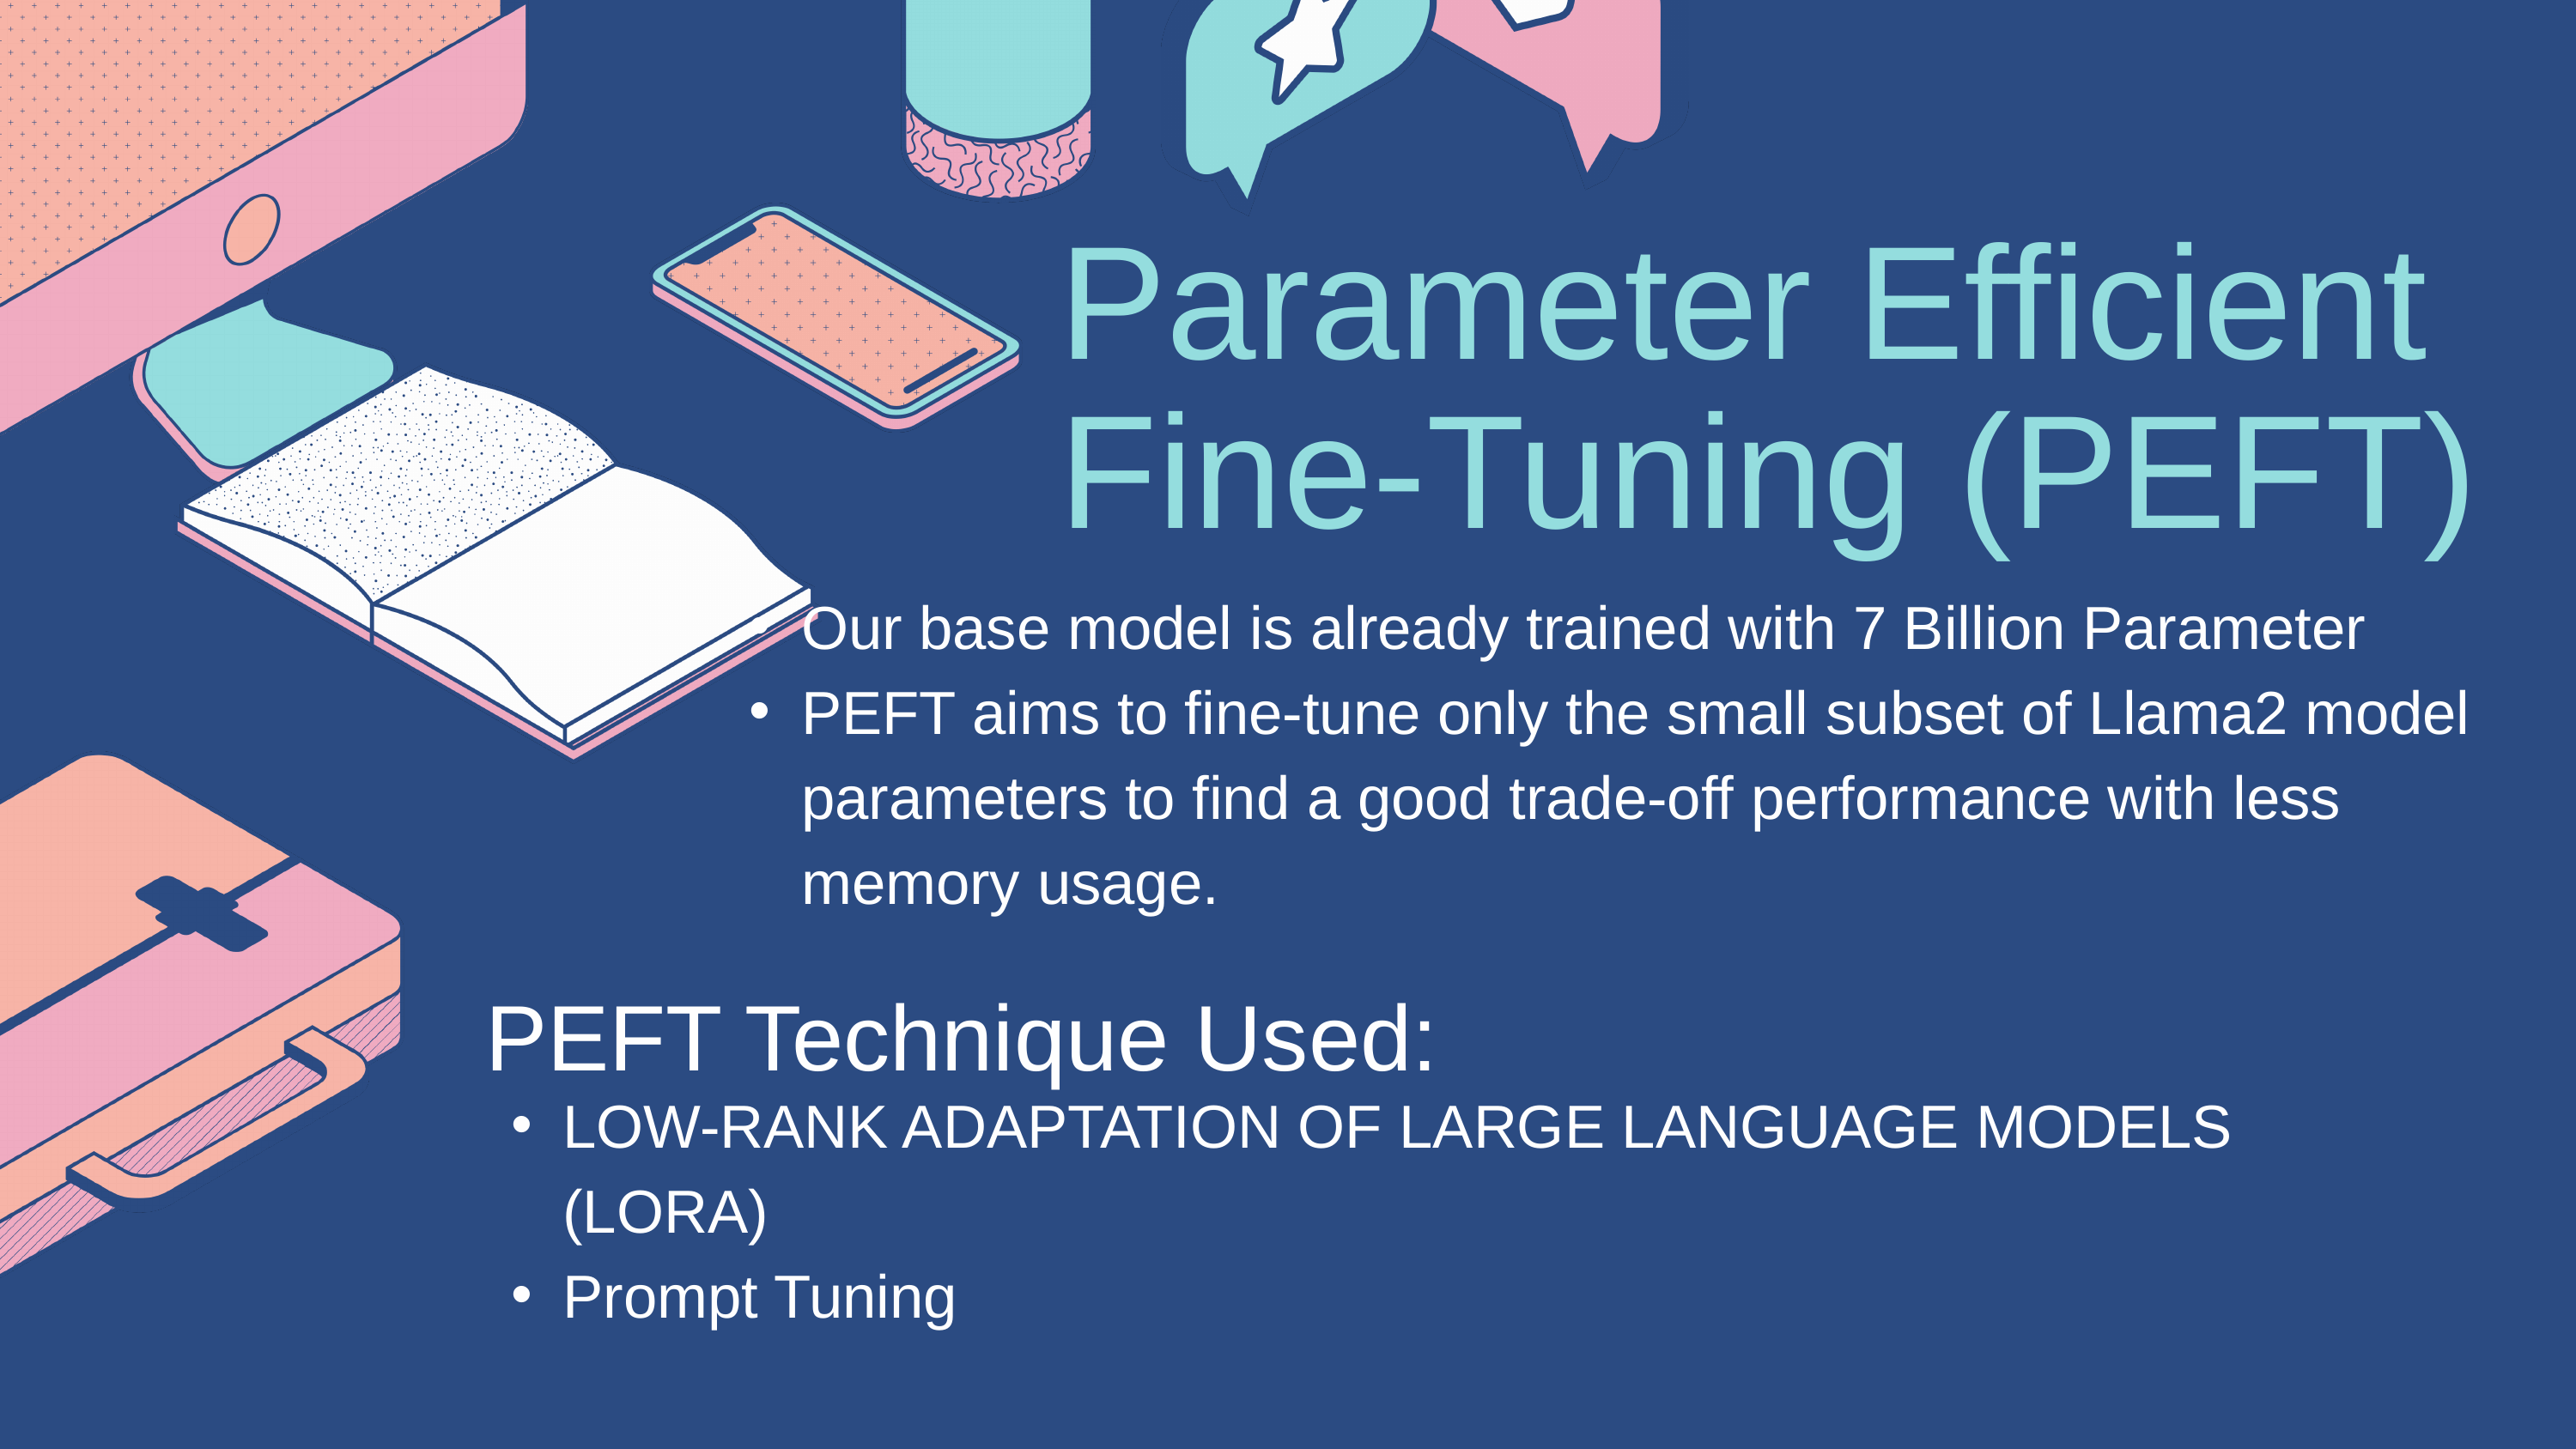

Parameter Efficient Fine-Tuning (PEFT)

Our base model is already trained with 7 Billion Parameter
PEFT aims to fine-tune only the small subset of Llama2 model parameters to find a good trade-off performance with less memory usage.

PEFT Technique Used:
LOW-RANK ADAPTATION OF LARGE LANGUAGE MODELS (LORA)
Prompt Tuning